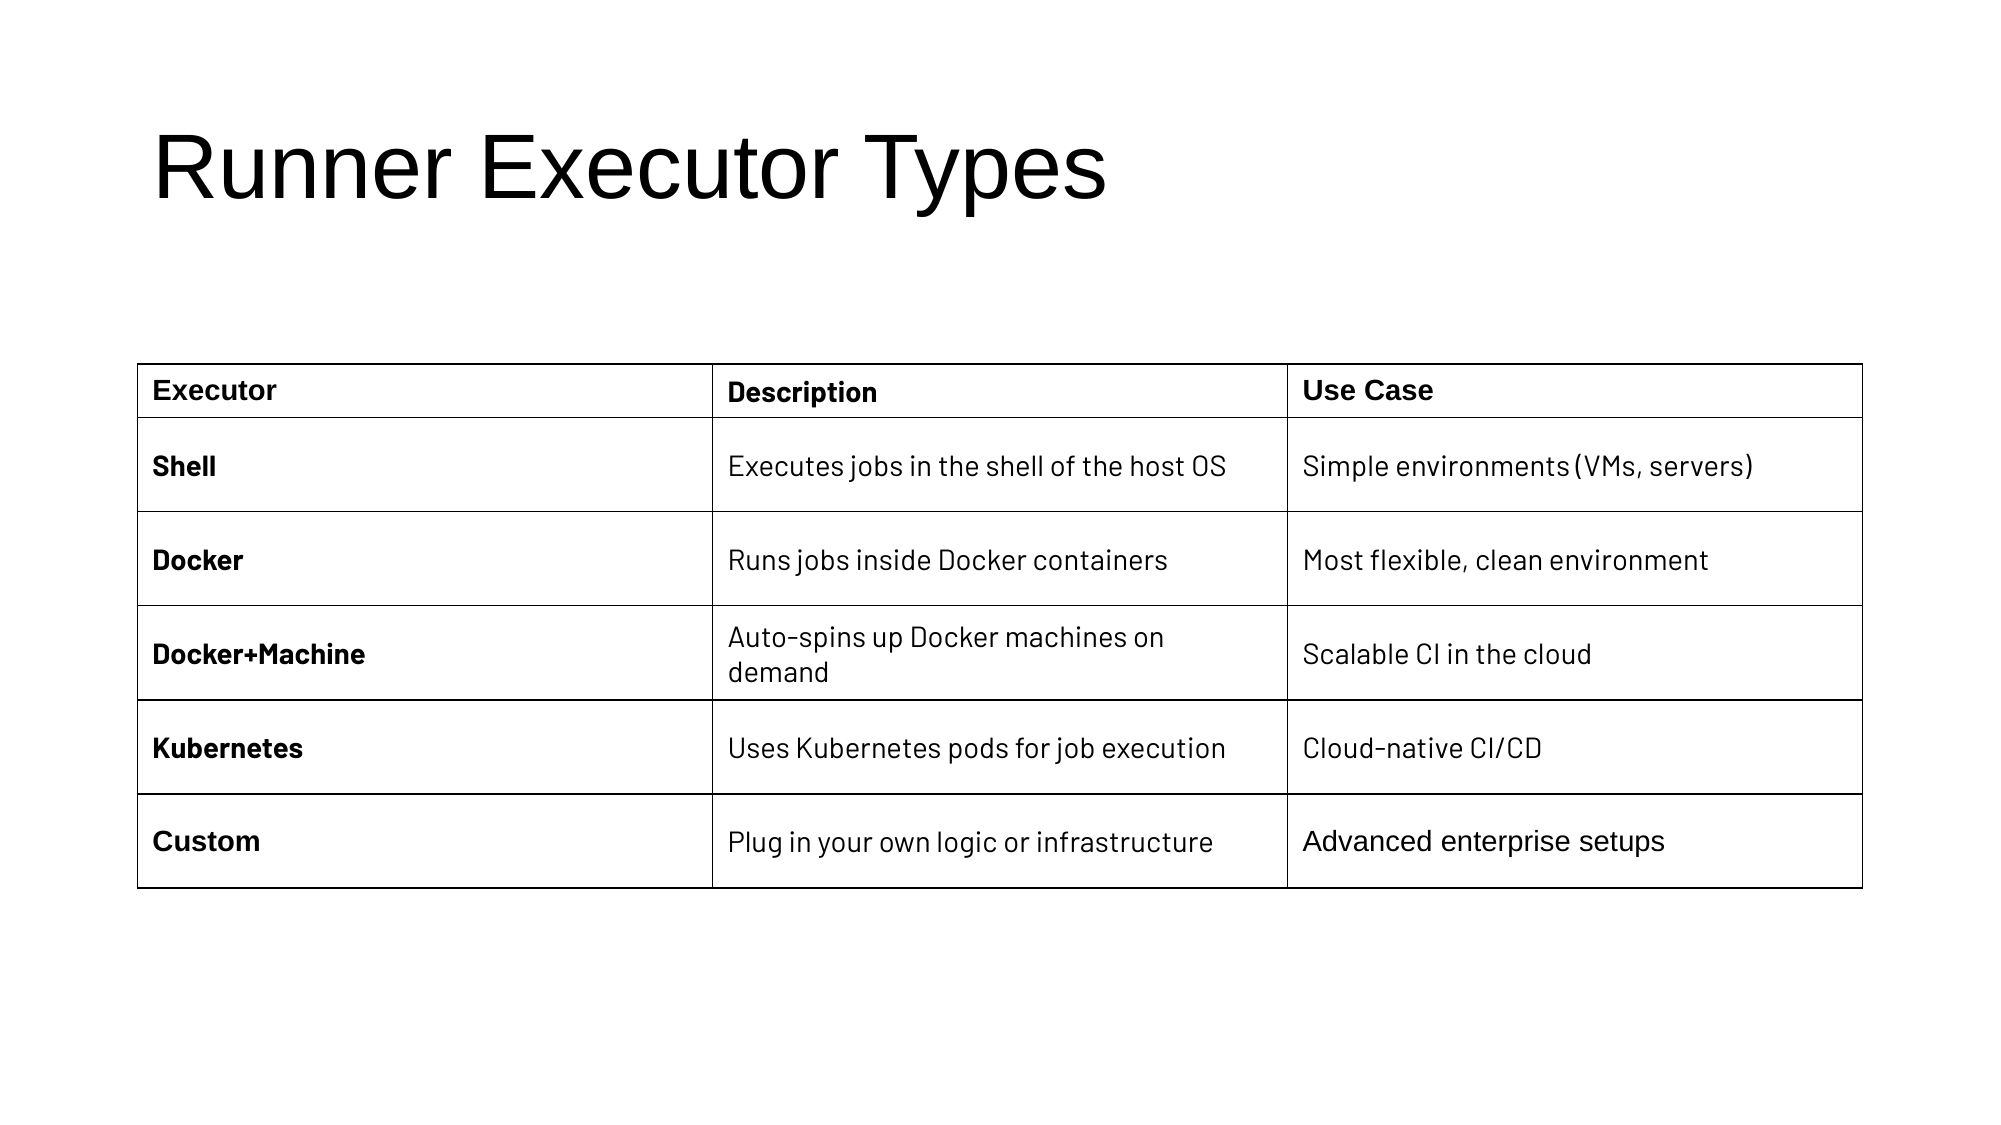

# Runner Executor Types
| Executor | Description | Use Case |
| --- | --- | --- |
| Shell | Executes jobs in the shell of the host OS | Simple environments (VMs, servers) |
| Docker | Runs jobs inside Docker containers | Most flexible, clean environment |
| Docker+Machine | Auto-spins up Docker machines on demand | Scalable CI in the cloud |
| Kubernetes | Uses Kubernetes pods for job execution | Cloud-native CI/CD |
| Custom | Plug in your own logic or infrastructure | Advanced enterprise setups |